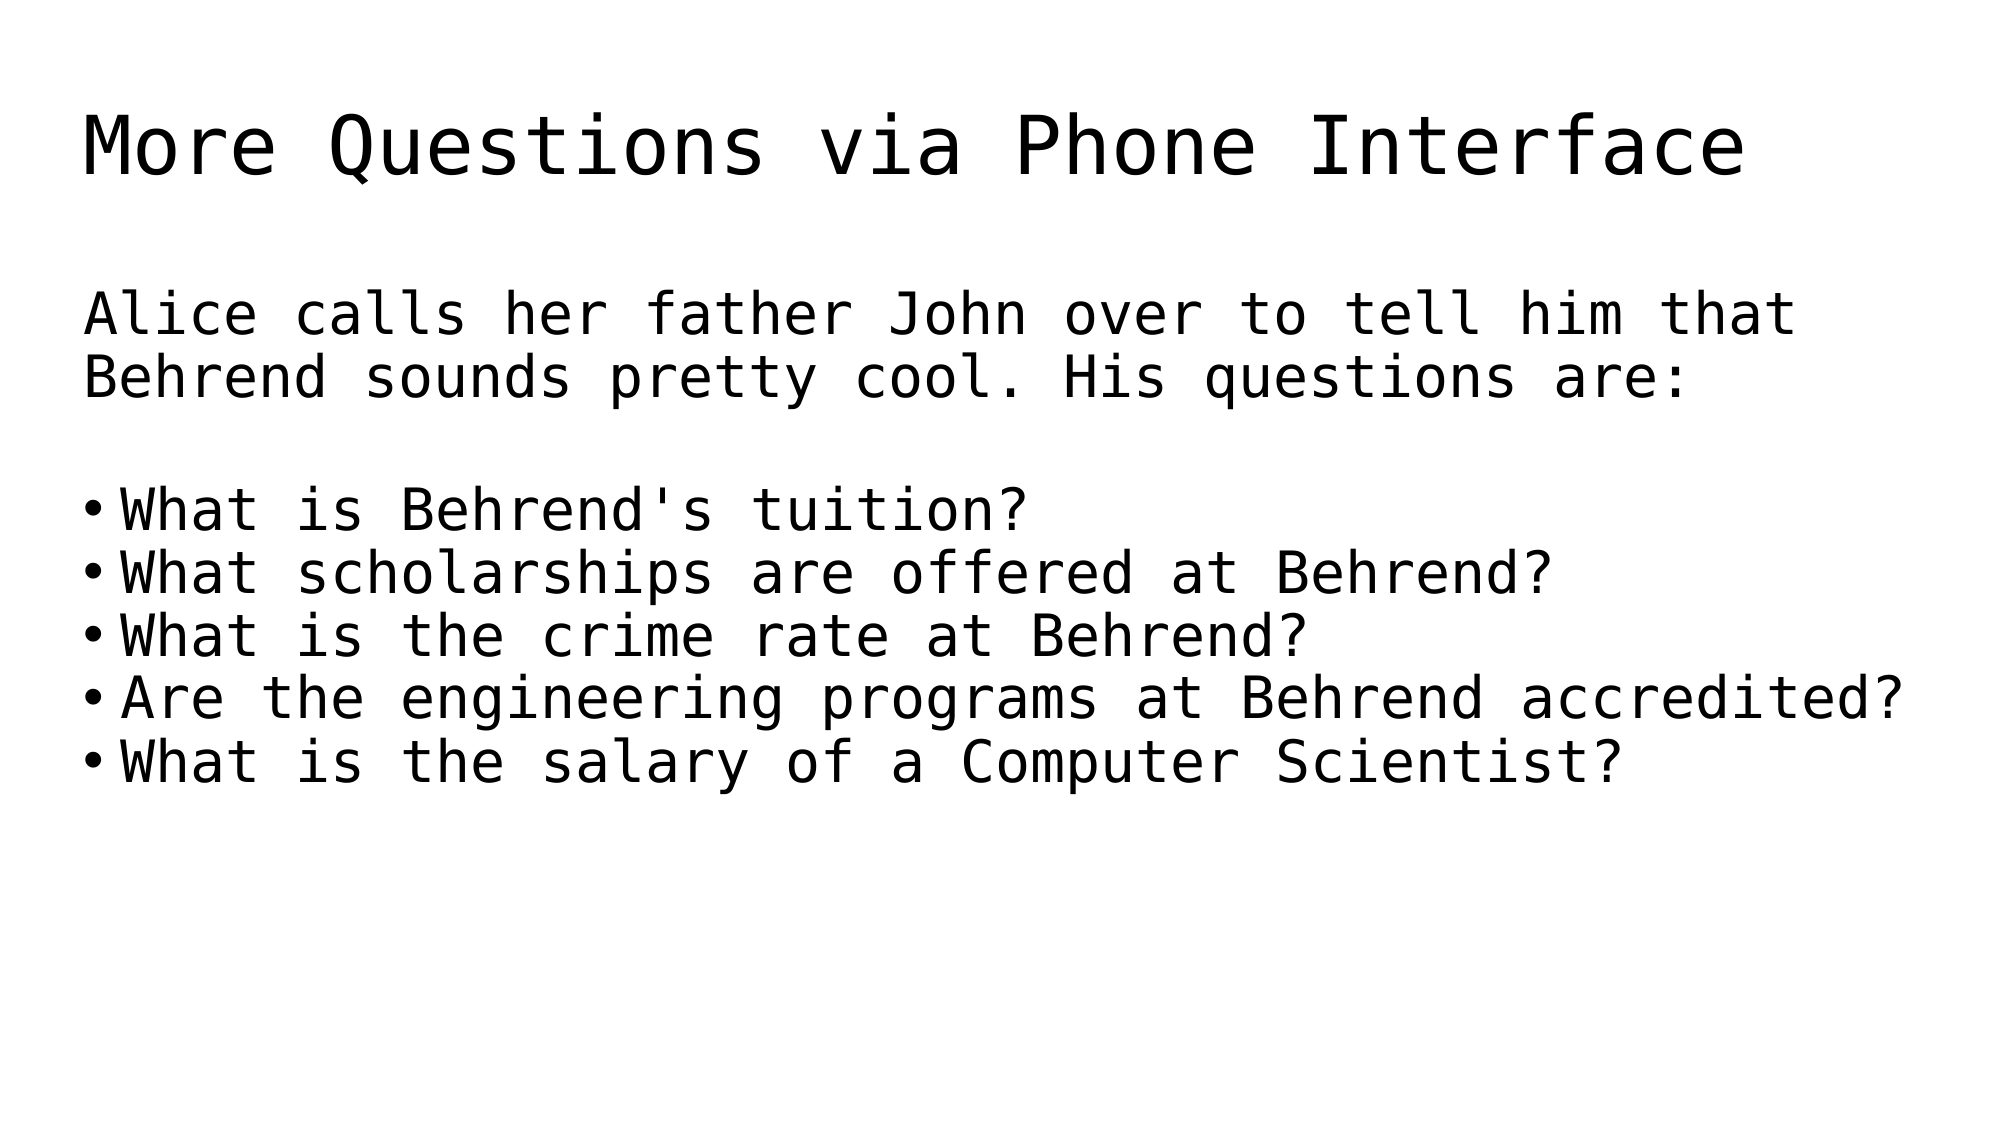

# More Questions via Phone Interface
Alice calls her father John over to tell him that Behrend sounds pretty cool. His questions are:
What is Behrend's tuition?
What scholarships are offered at Behrend?
What is the crime rate at Behrend?
Are the engineering programs at Behrend accredited?
What is the salary of a Computer Scientist?